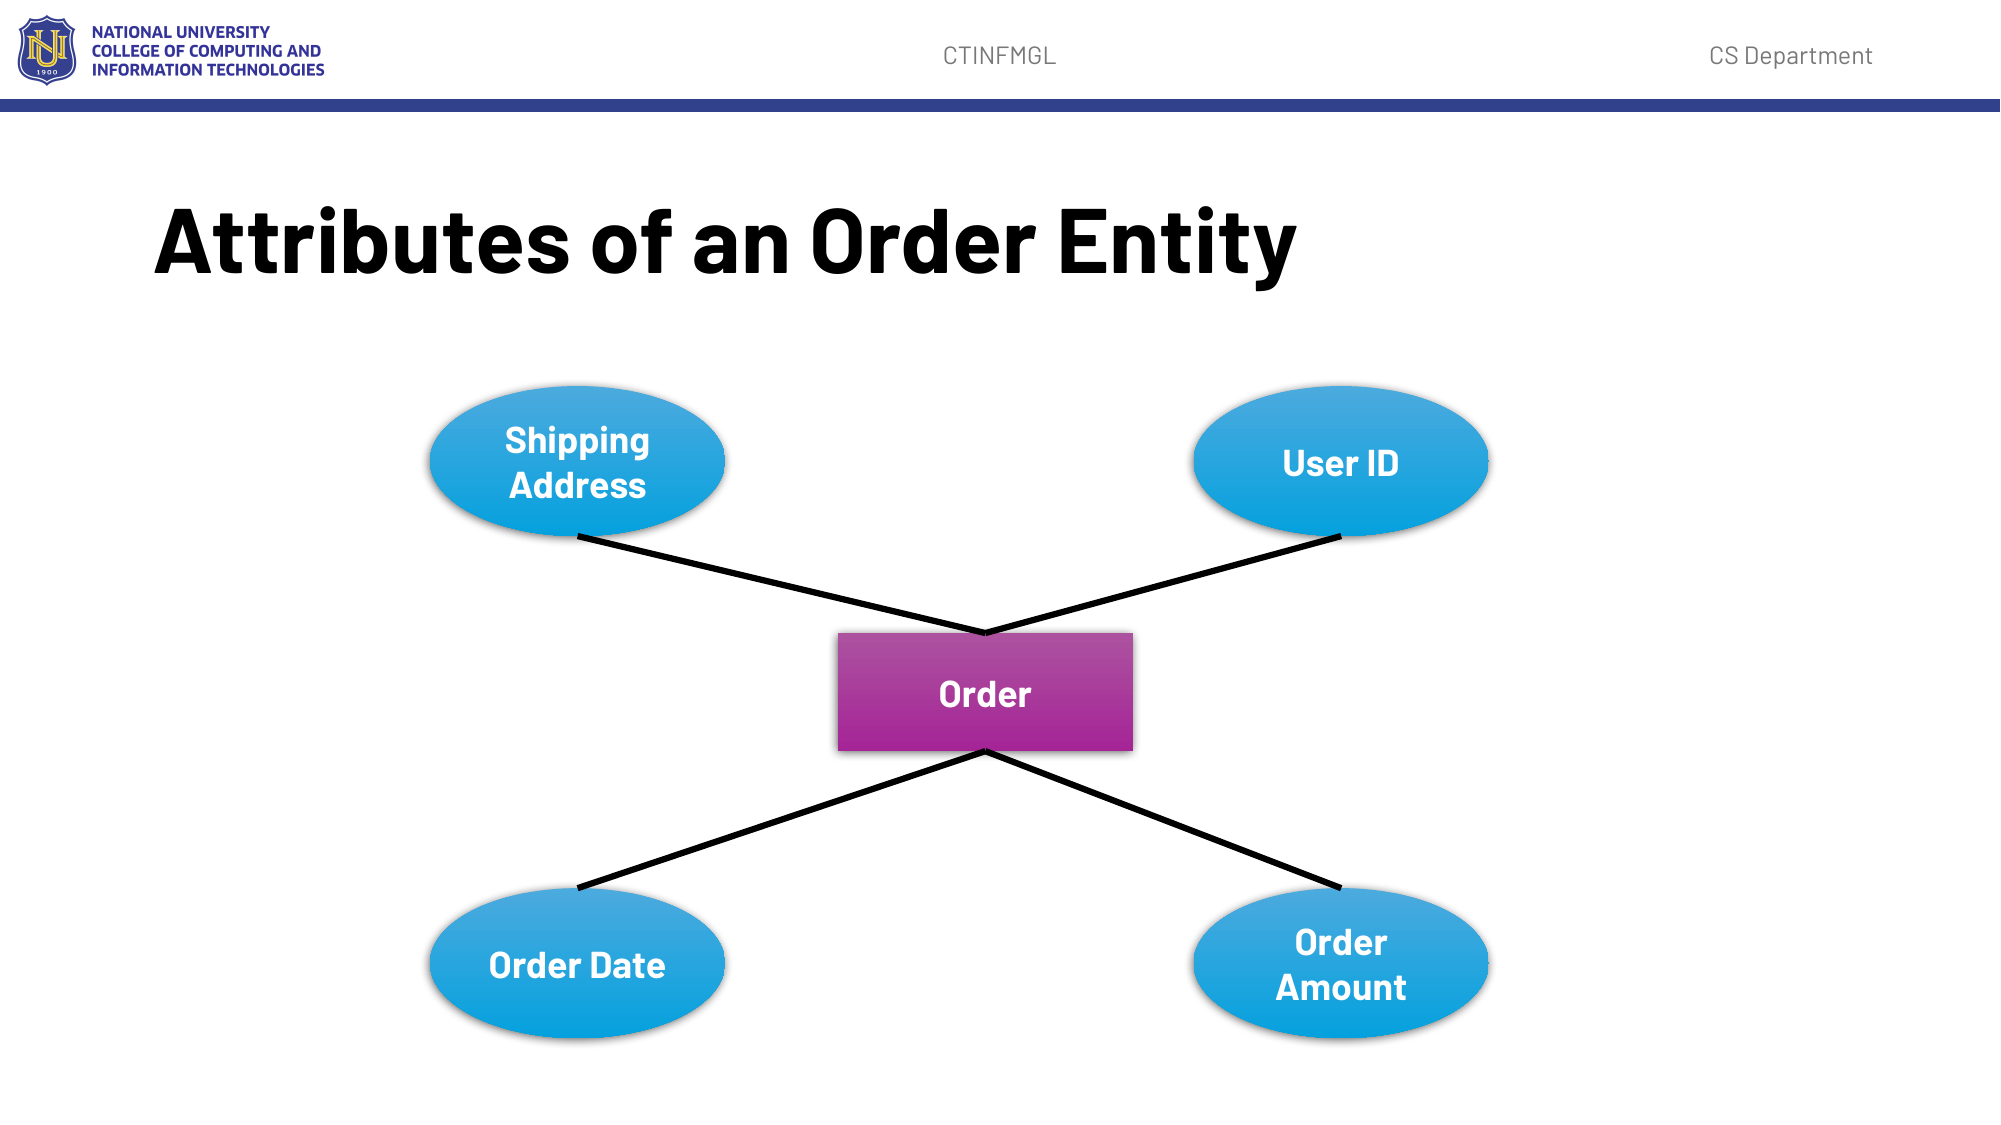

# Attributes of an Order Entity
Shipping Address
User ID
Order
Order Date
Order Amount